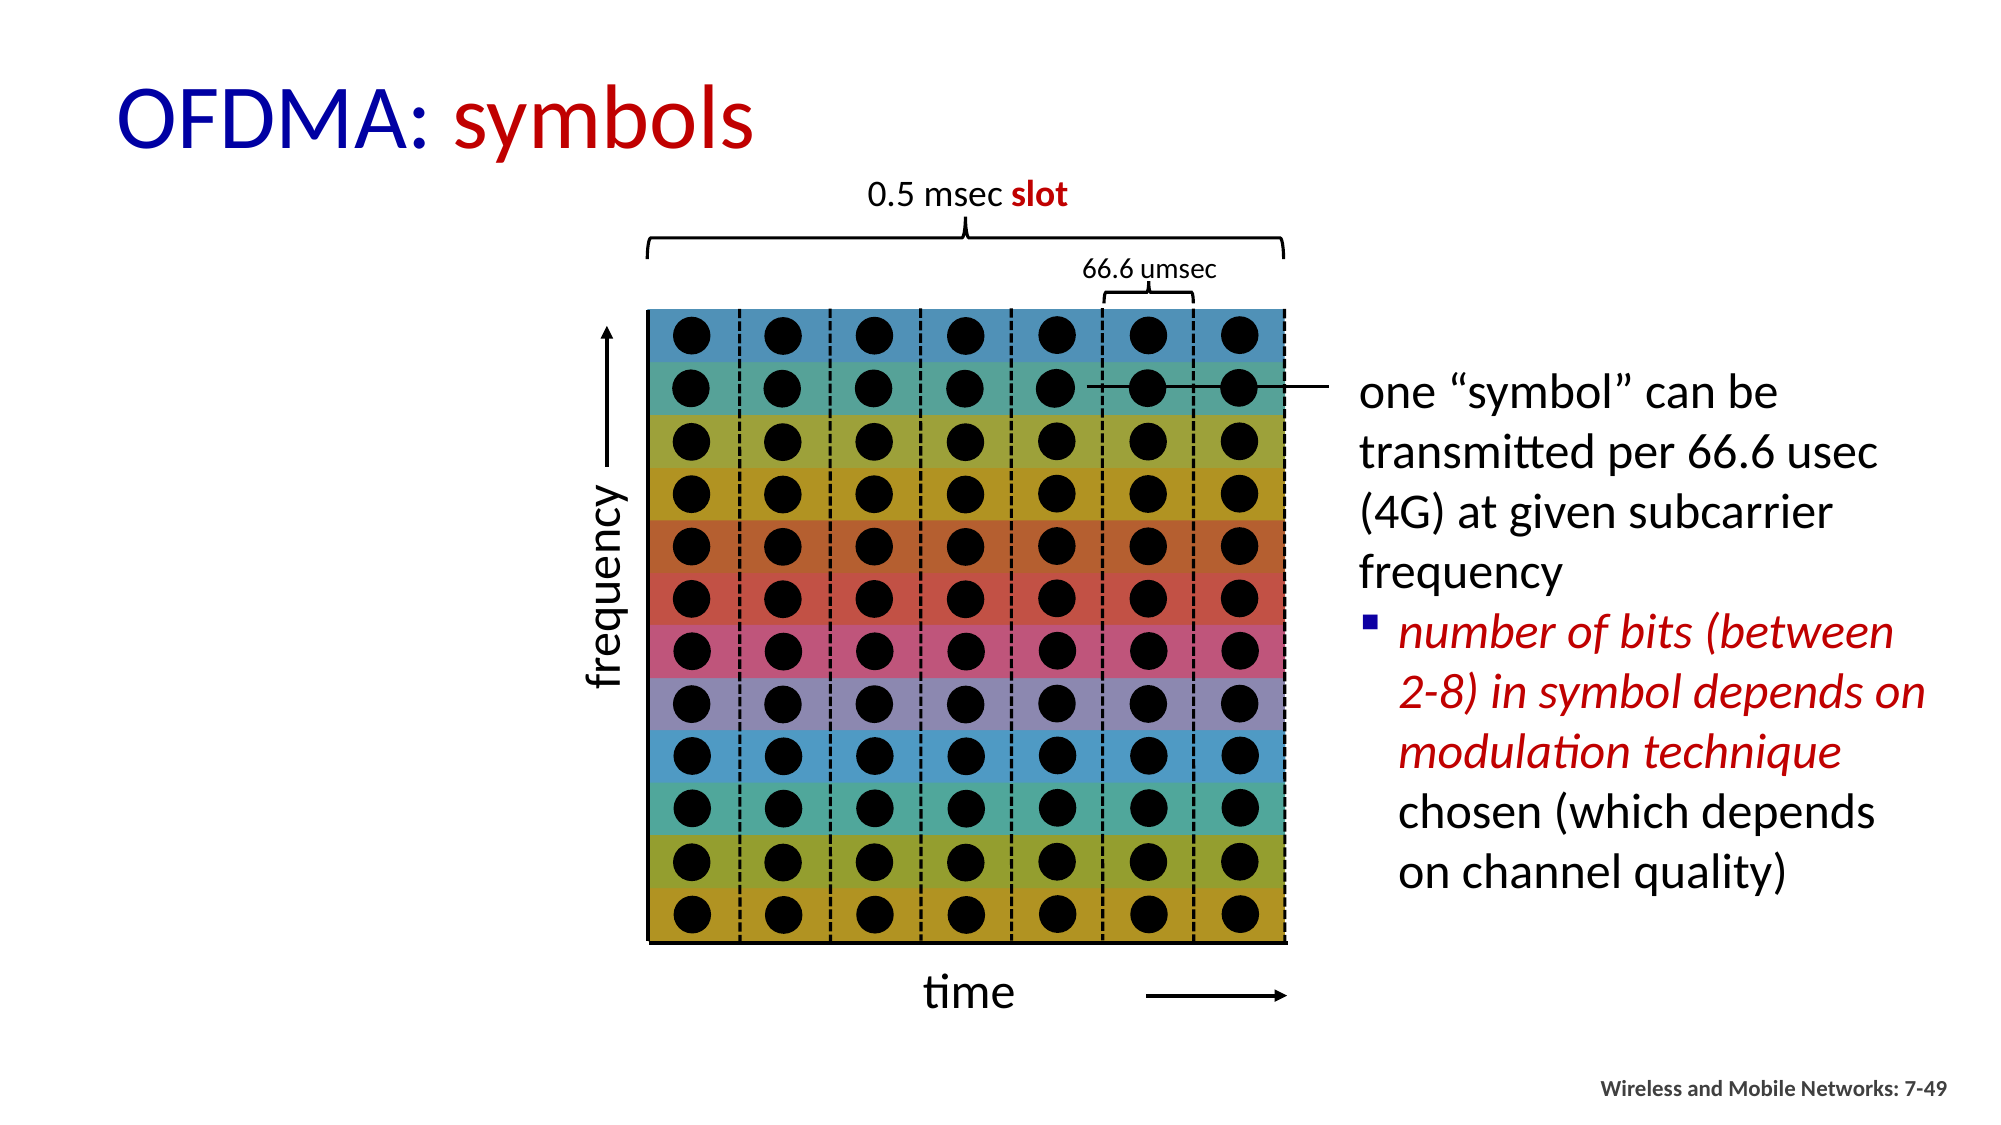

OFDMA: symbols

0.5 msec slot
66.6 umsec

frequency

one “symbol” can be transmitted per 66.6 usec (4G) at given subcarrier frequency
number of bits (between 2-8) in symbol depends on modulation technique chosen (which depends on channel quality)

time
Wireless and Mobile Networks: 7-49